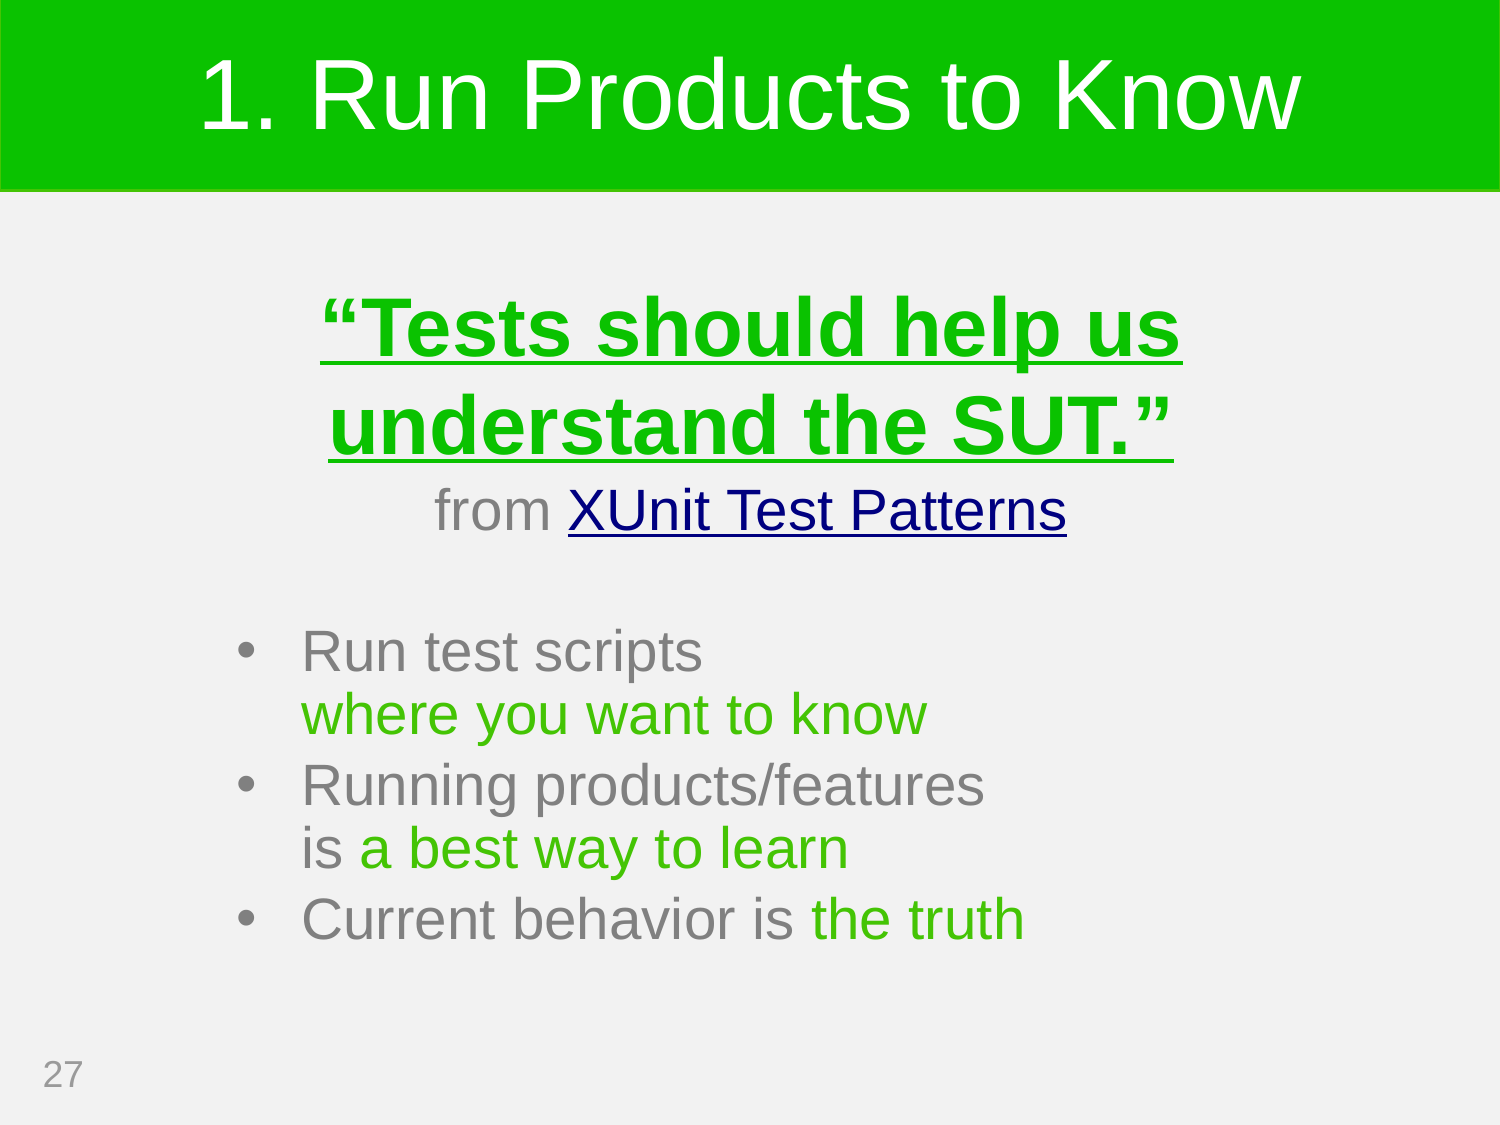

# 1. Run Products to Know
“Tests should help us
understand the SUT.”
from XUnit Test Patterns

Run test scripts
where you want to know
Running products/features
is a best way to learn
Current behavior is the truth
27